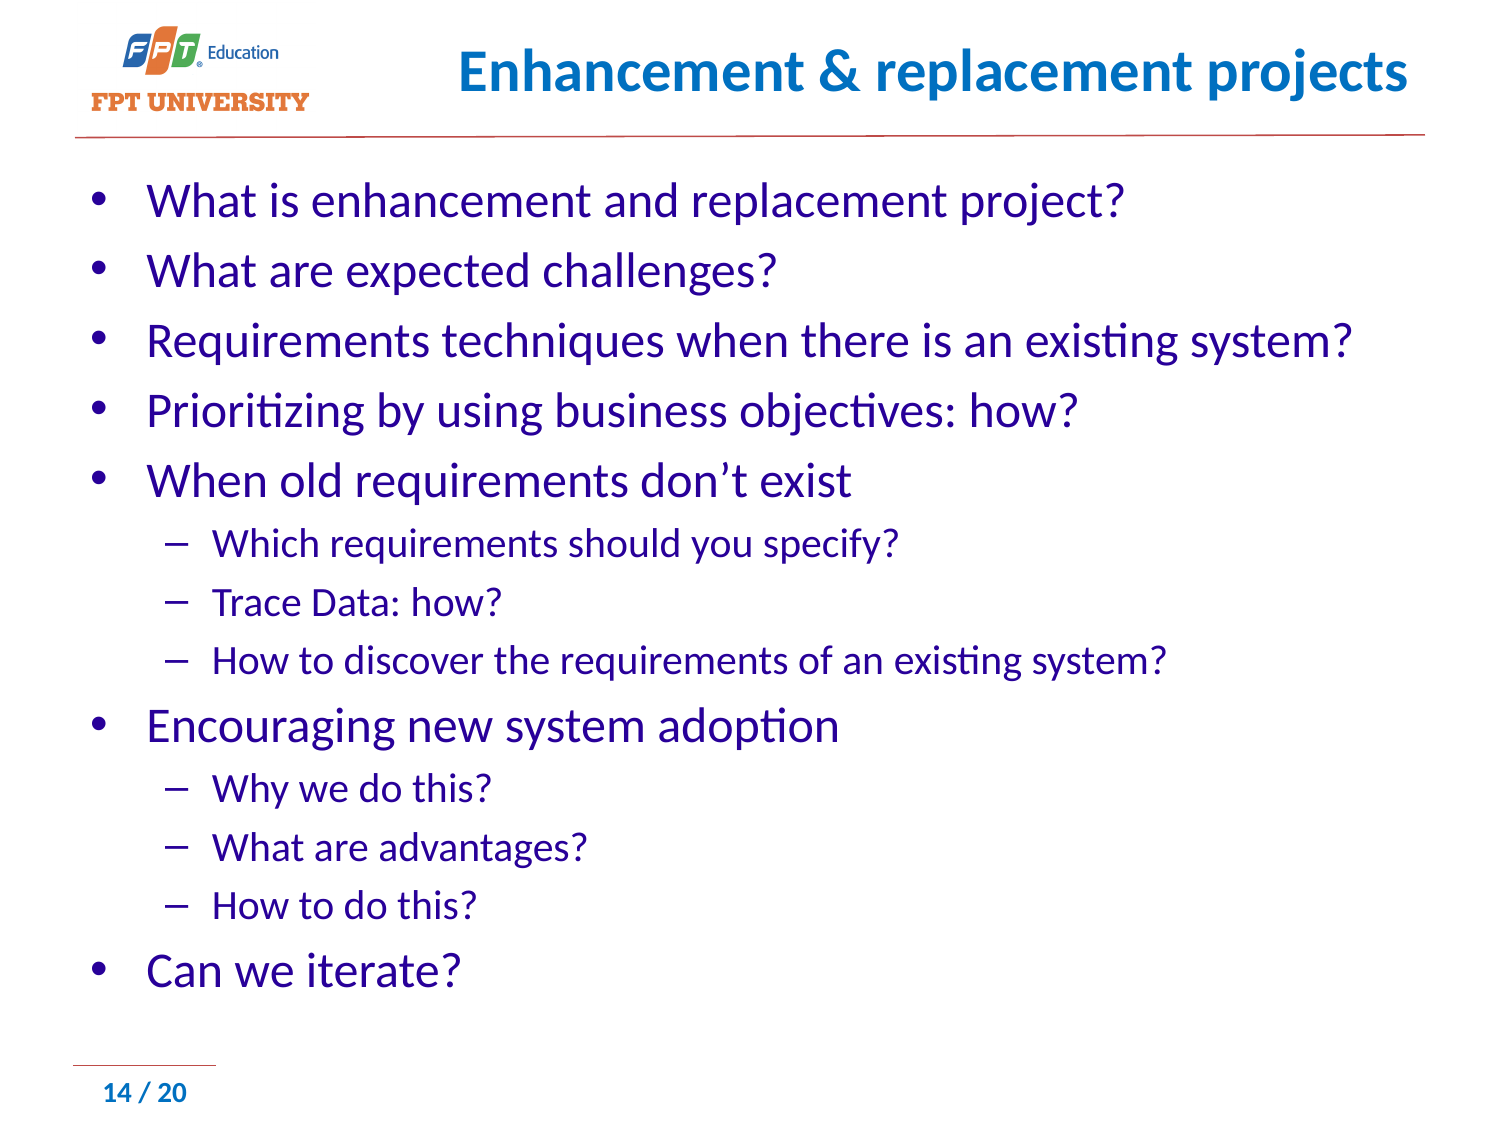

# Enhancement & replacement projects
What is enhancement and replacement project?
What are expected challenges?
Requirements techniques when there is an existing system?
Prioritizing by using business objectives: how?
When old requirements don’t exist
Which requirements should you specify?
Trace Data: how?
How to discover the requirements of an existing system?
Encouraging new system adoption
Why we do this?
What are advantages?
How to do this?
Can we iterate?